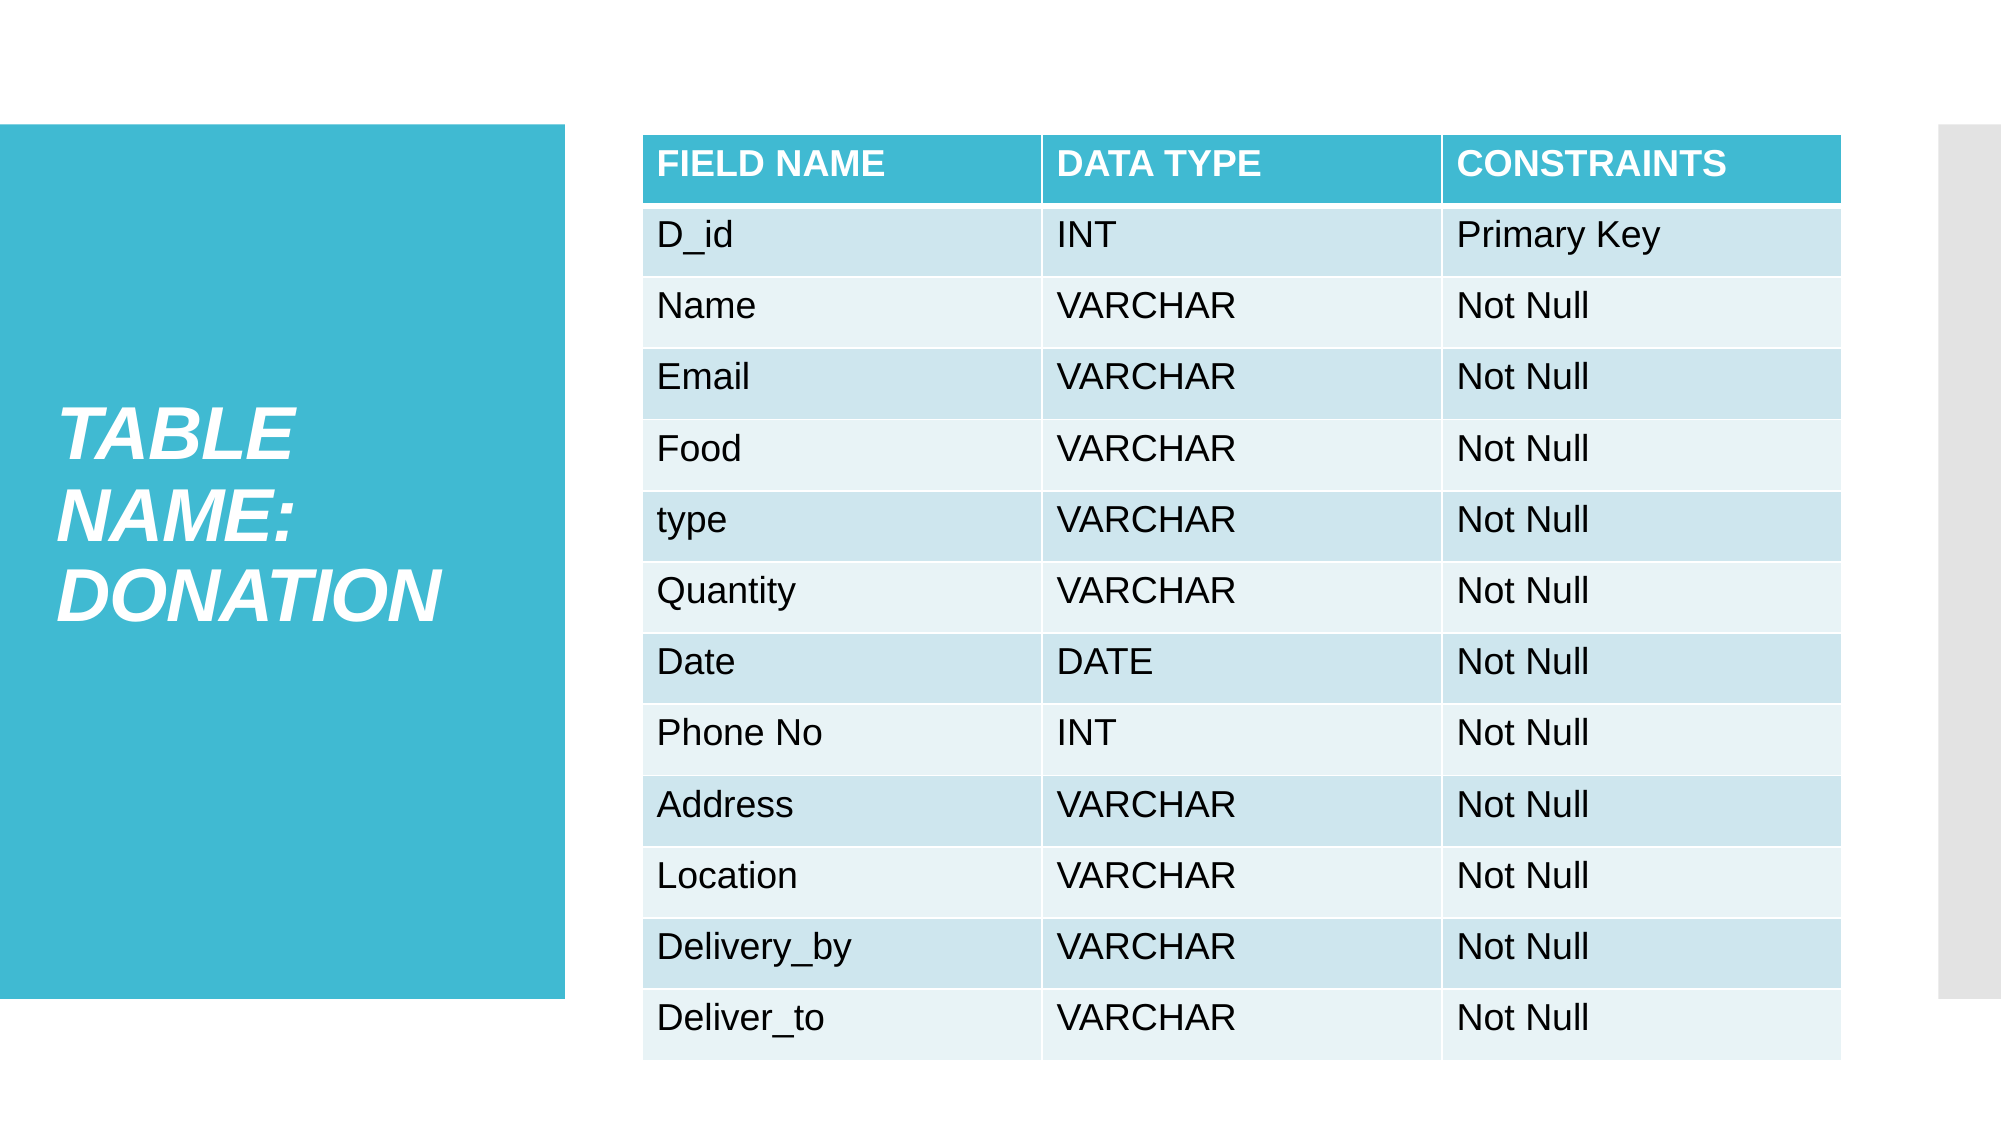

| FIELD NAME | DATA TYPE | CONSTRAINTS |
| --- | --- | --- |
| D\_id | INT | Primary Key |
| Name | VARCHAR | Not Null |
| Email | VARCHAR | Not Null |
| Food | VARCHAR | Not Null |
| type | VARCHAR | Not Null |
| Quantity | VARCHAR | Not Null |
| Date | DATE | Not Null |
| Phone No | INT | Not Null |
| Address | VARCHAR | Not Null |
| Location | VARCHAR | Not Null |
| Delivery\_by | VARCHAR | Not Null |
| Deliver\_to | VARCHAR | Not Null |
# TABLE NAME: DONATION